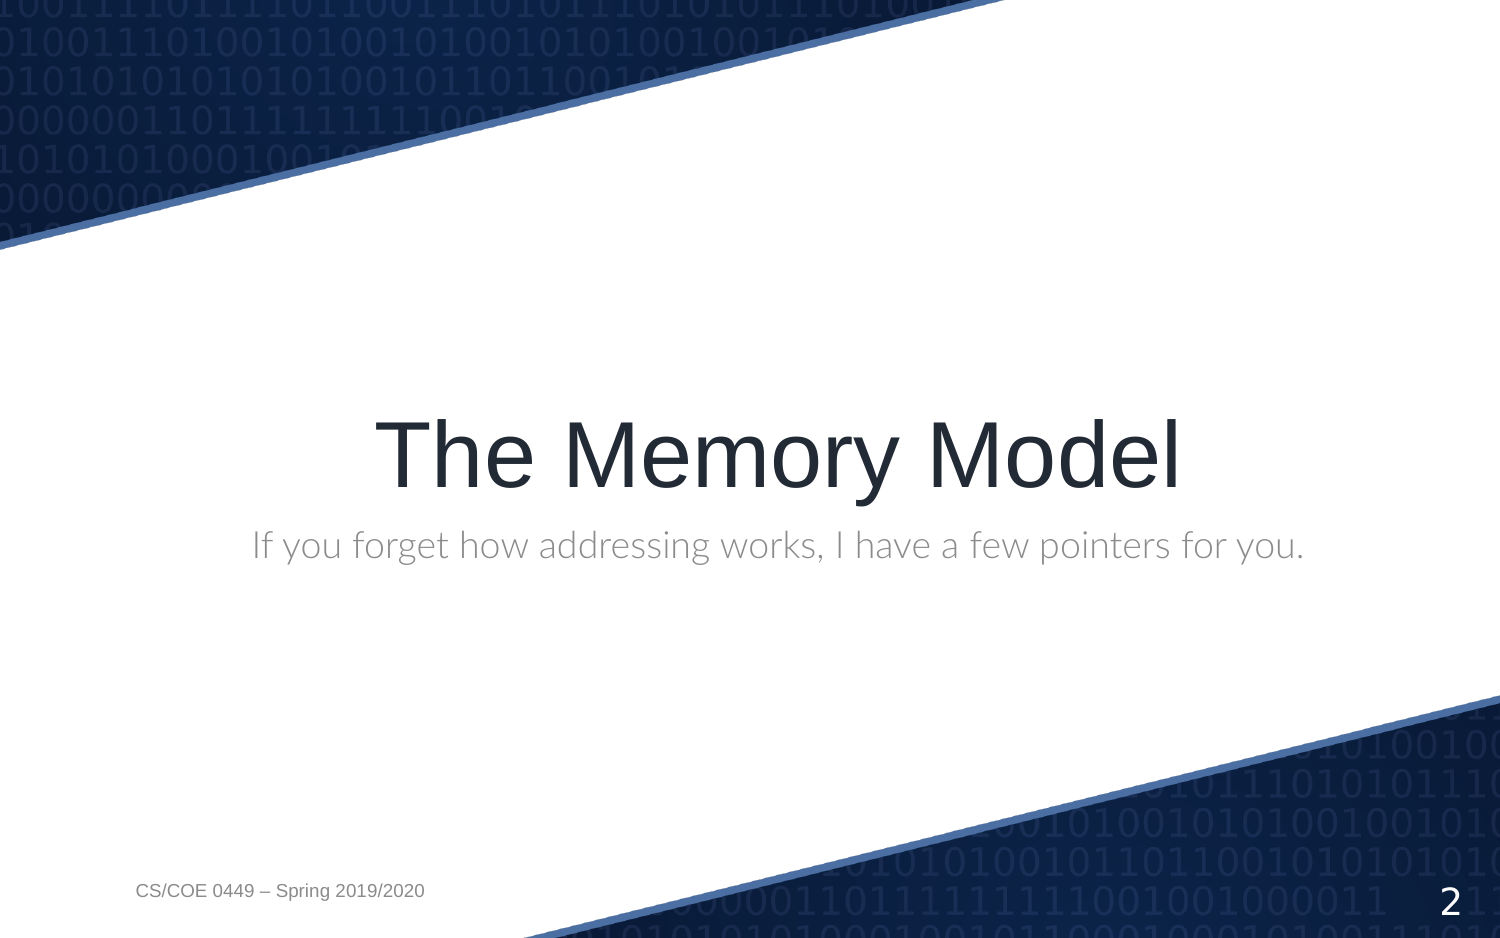

# The Memory Model
If you forget how addressing works, I have a few pointers for you.
CS/COE 0449 – Spring 2019/2020
2